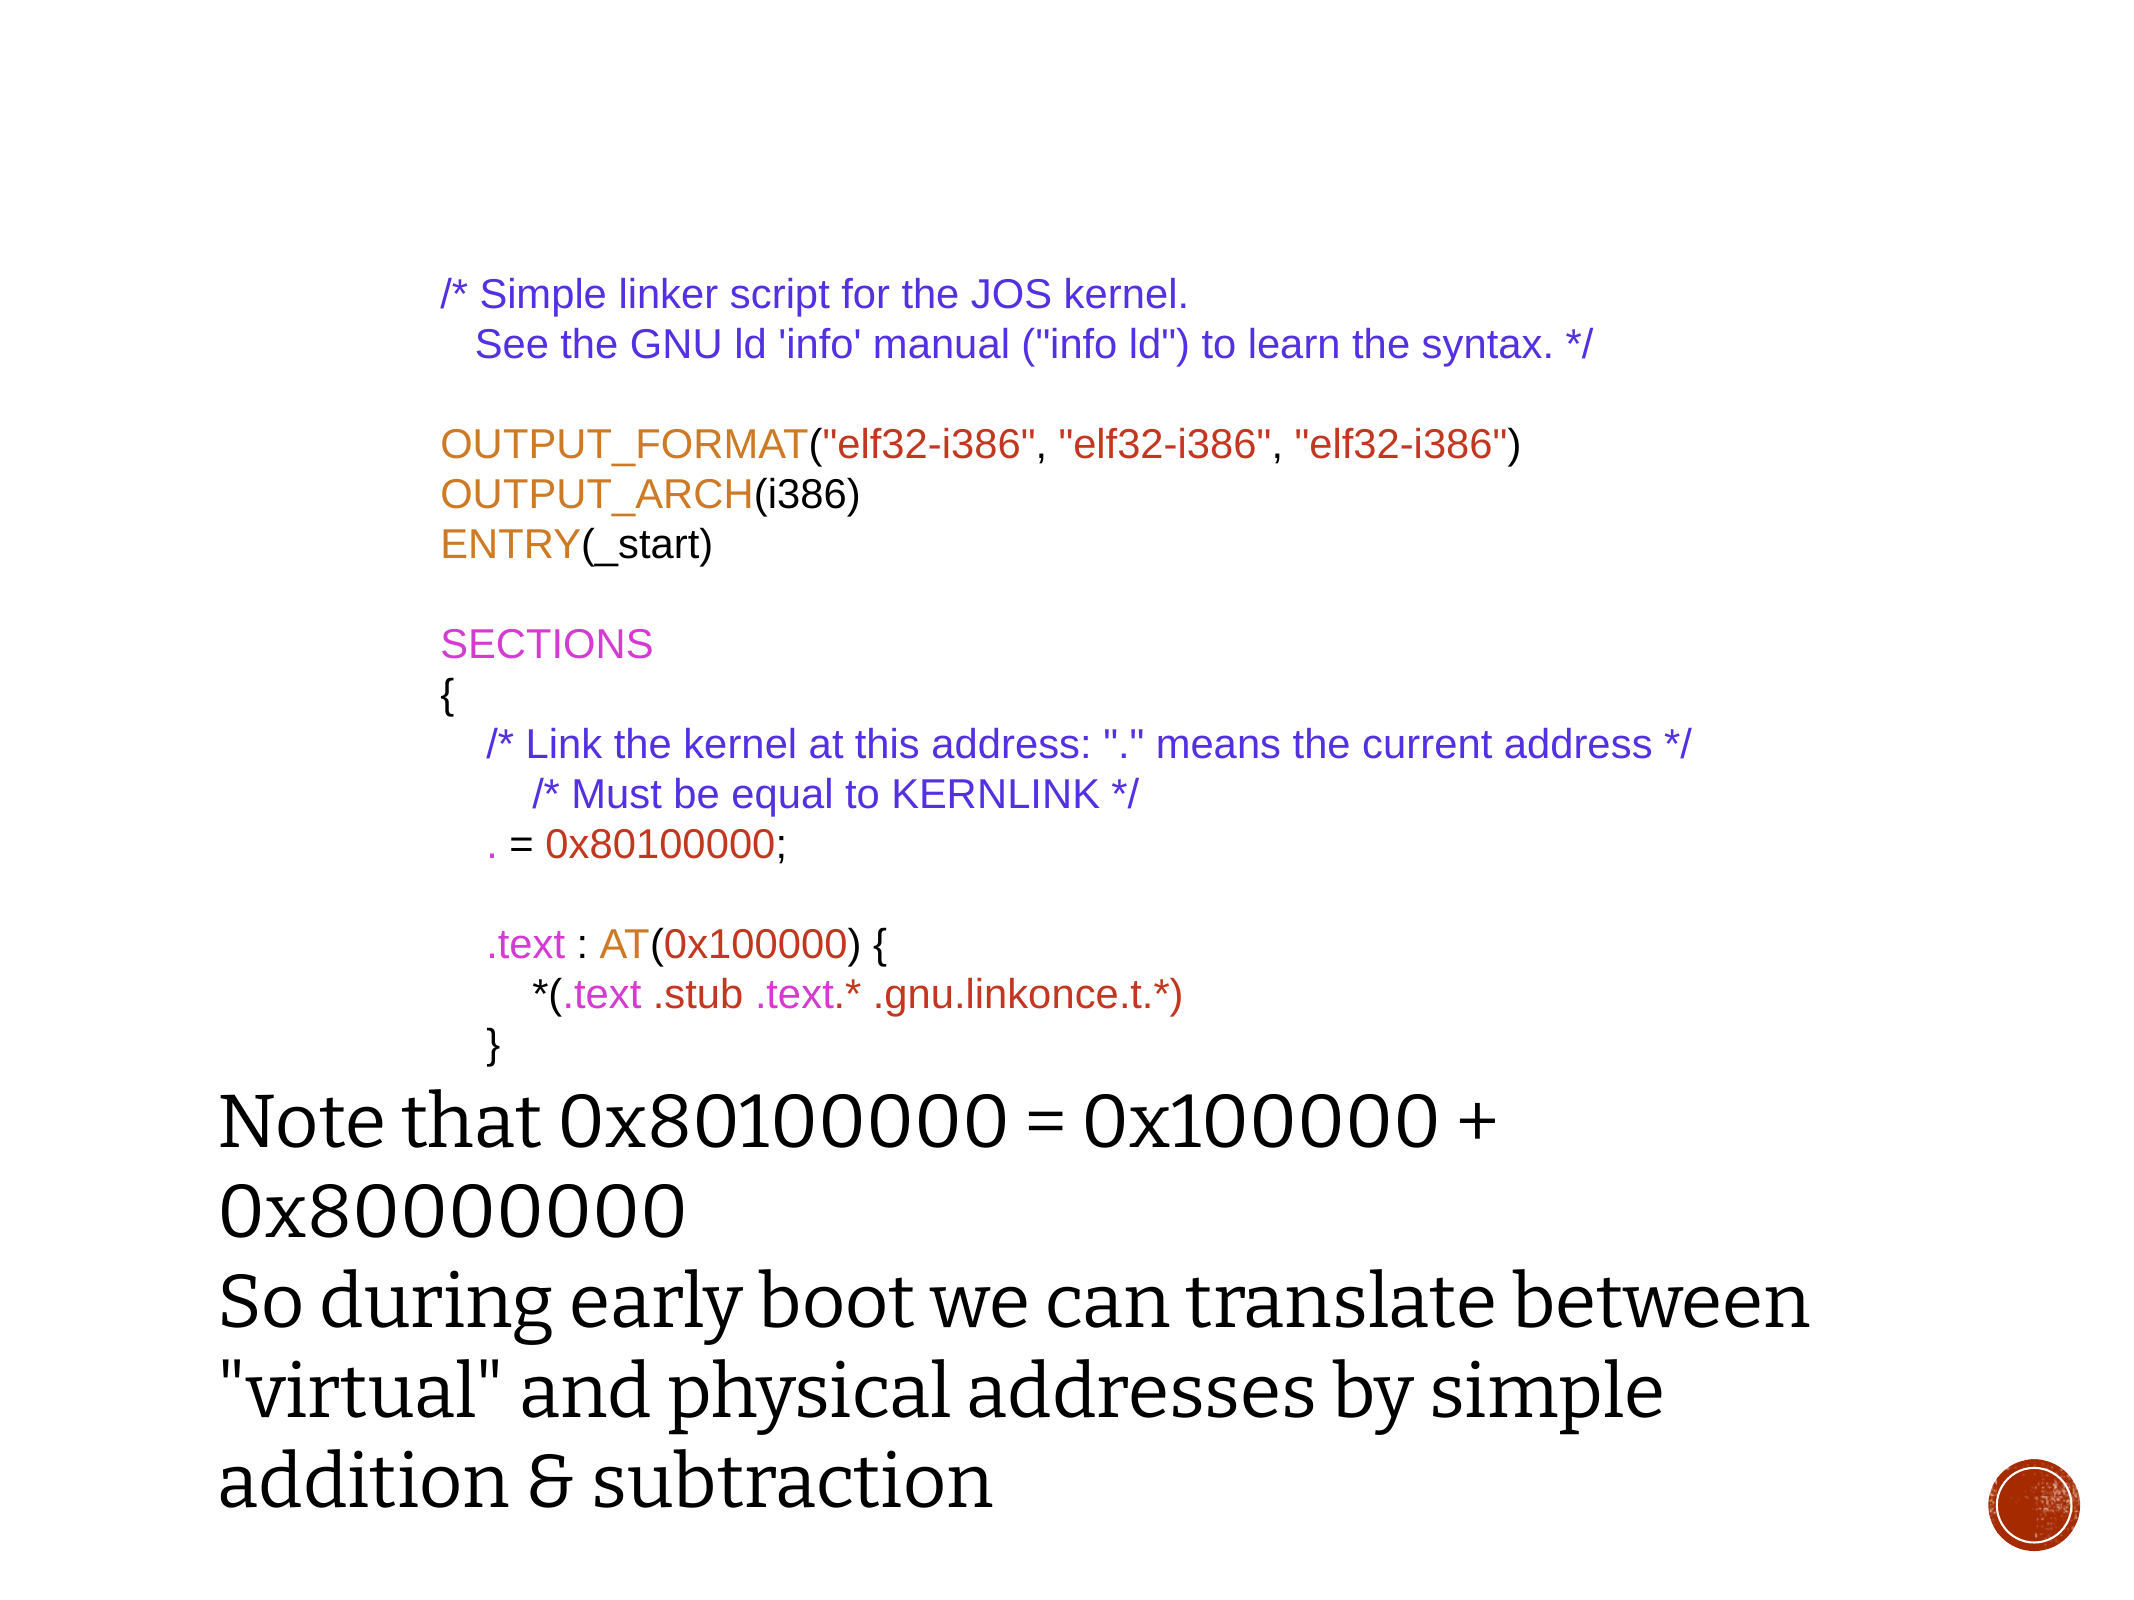

/* Simple linker script for the JOS kernel.
   See the GNU ld 'info' manual ("info ld") to learn the syntax. */

OUTPUT_FORMAT("elf32-i386", "elf32-i386", "elf32-i386")
OUTPUT_ARCH(i386)
ENTRY(_start)

SECTIONS
{
    /* Link the kernel at this address: "." means the current address */
        /* Must be equal to KERNLINK */
    . = 0x80100000;

    .text : AT(0x100000) {
        *(.text .stub .text.* .gnu.linkonce.t.*)
    }
Note that 0x80100000 = 0x100000 + 0x80000000
So during early boot we can translate between "virtual" and physical addresses by simple addition & subtraction